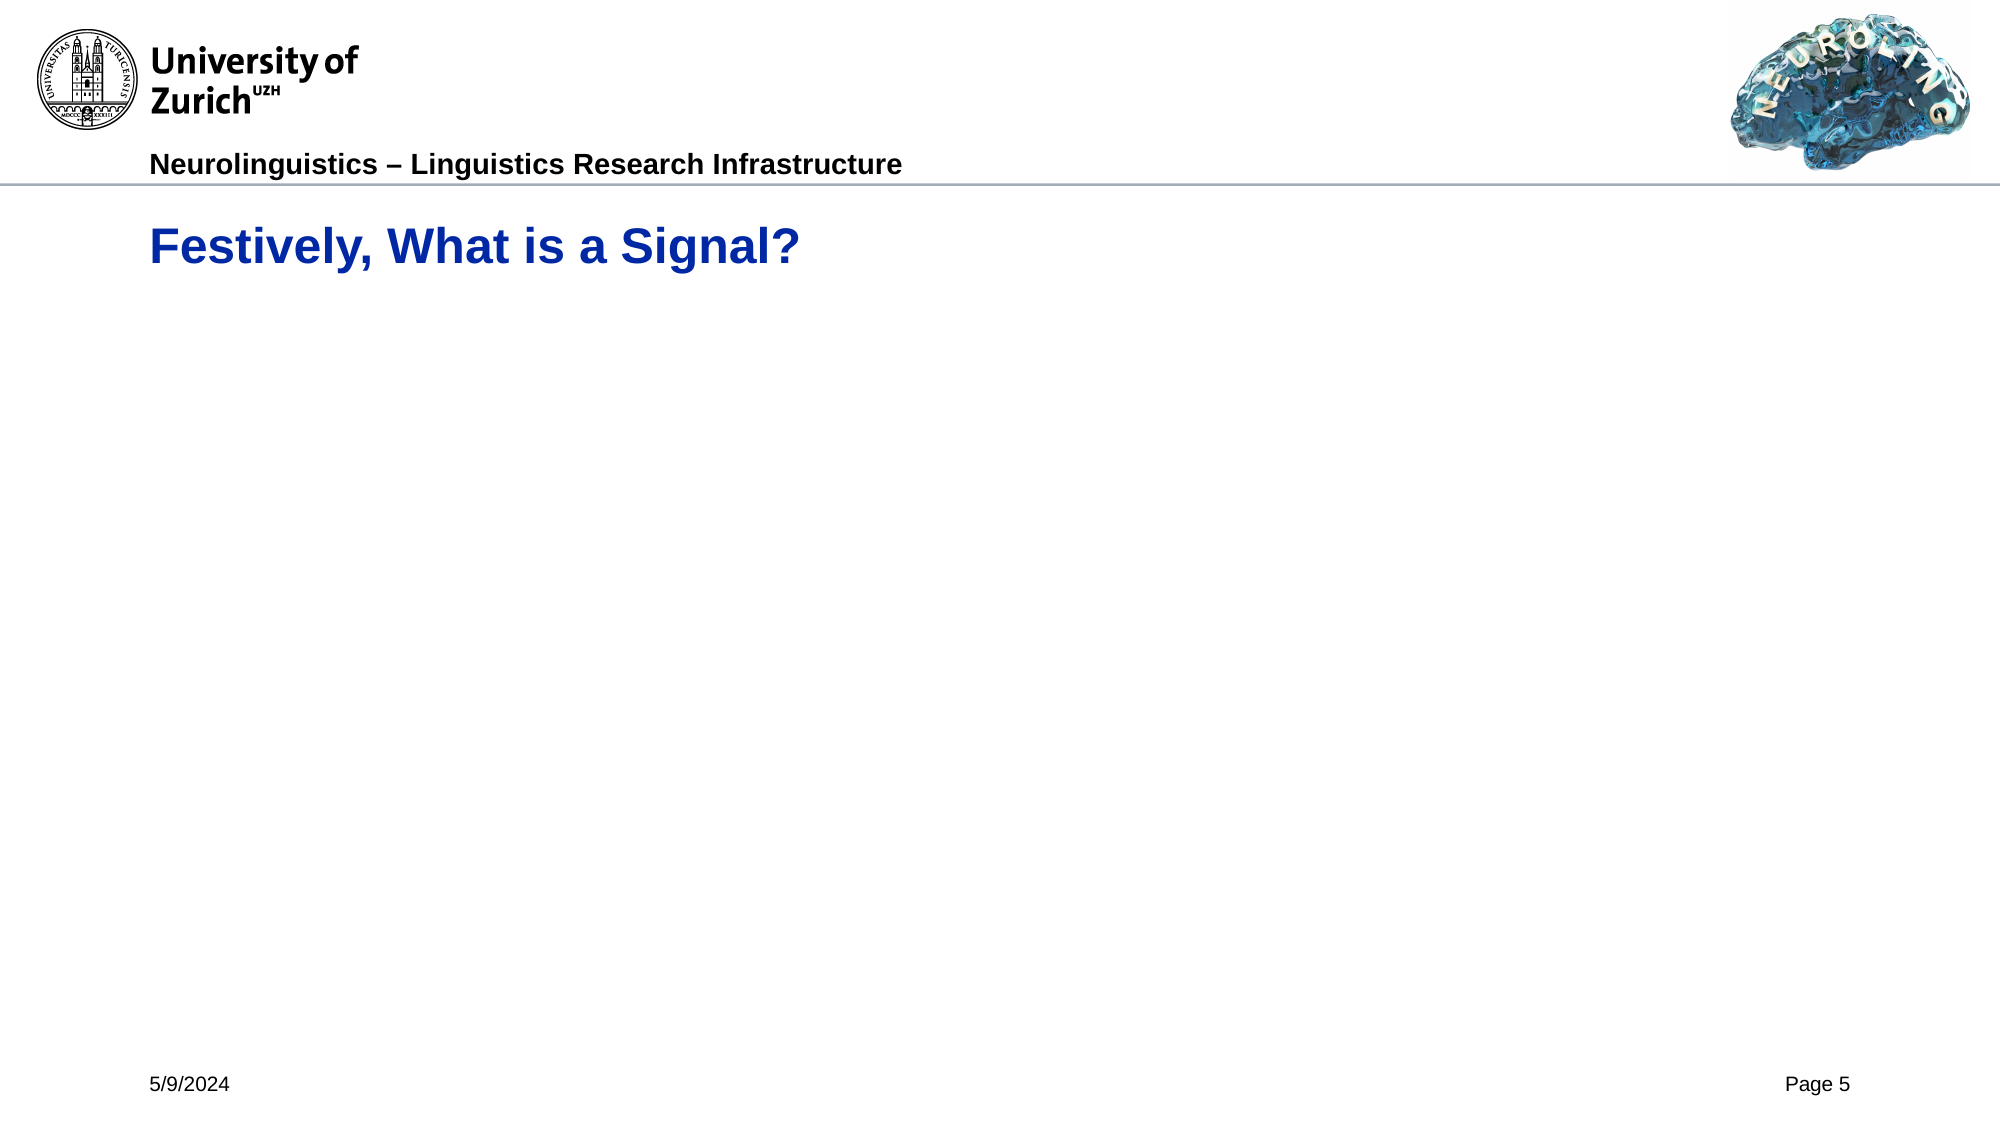

# Festively, What is a Signal?
5/9/2024
Page 5